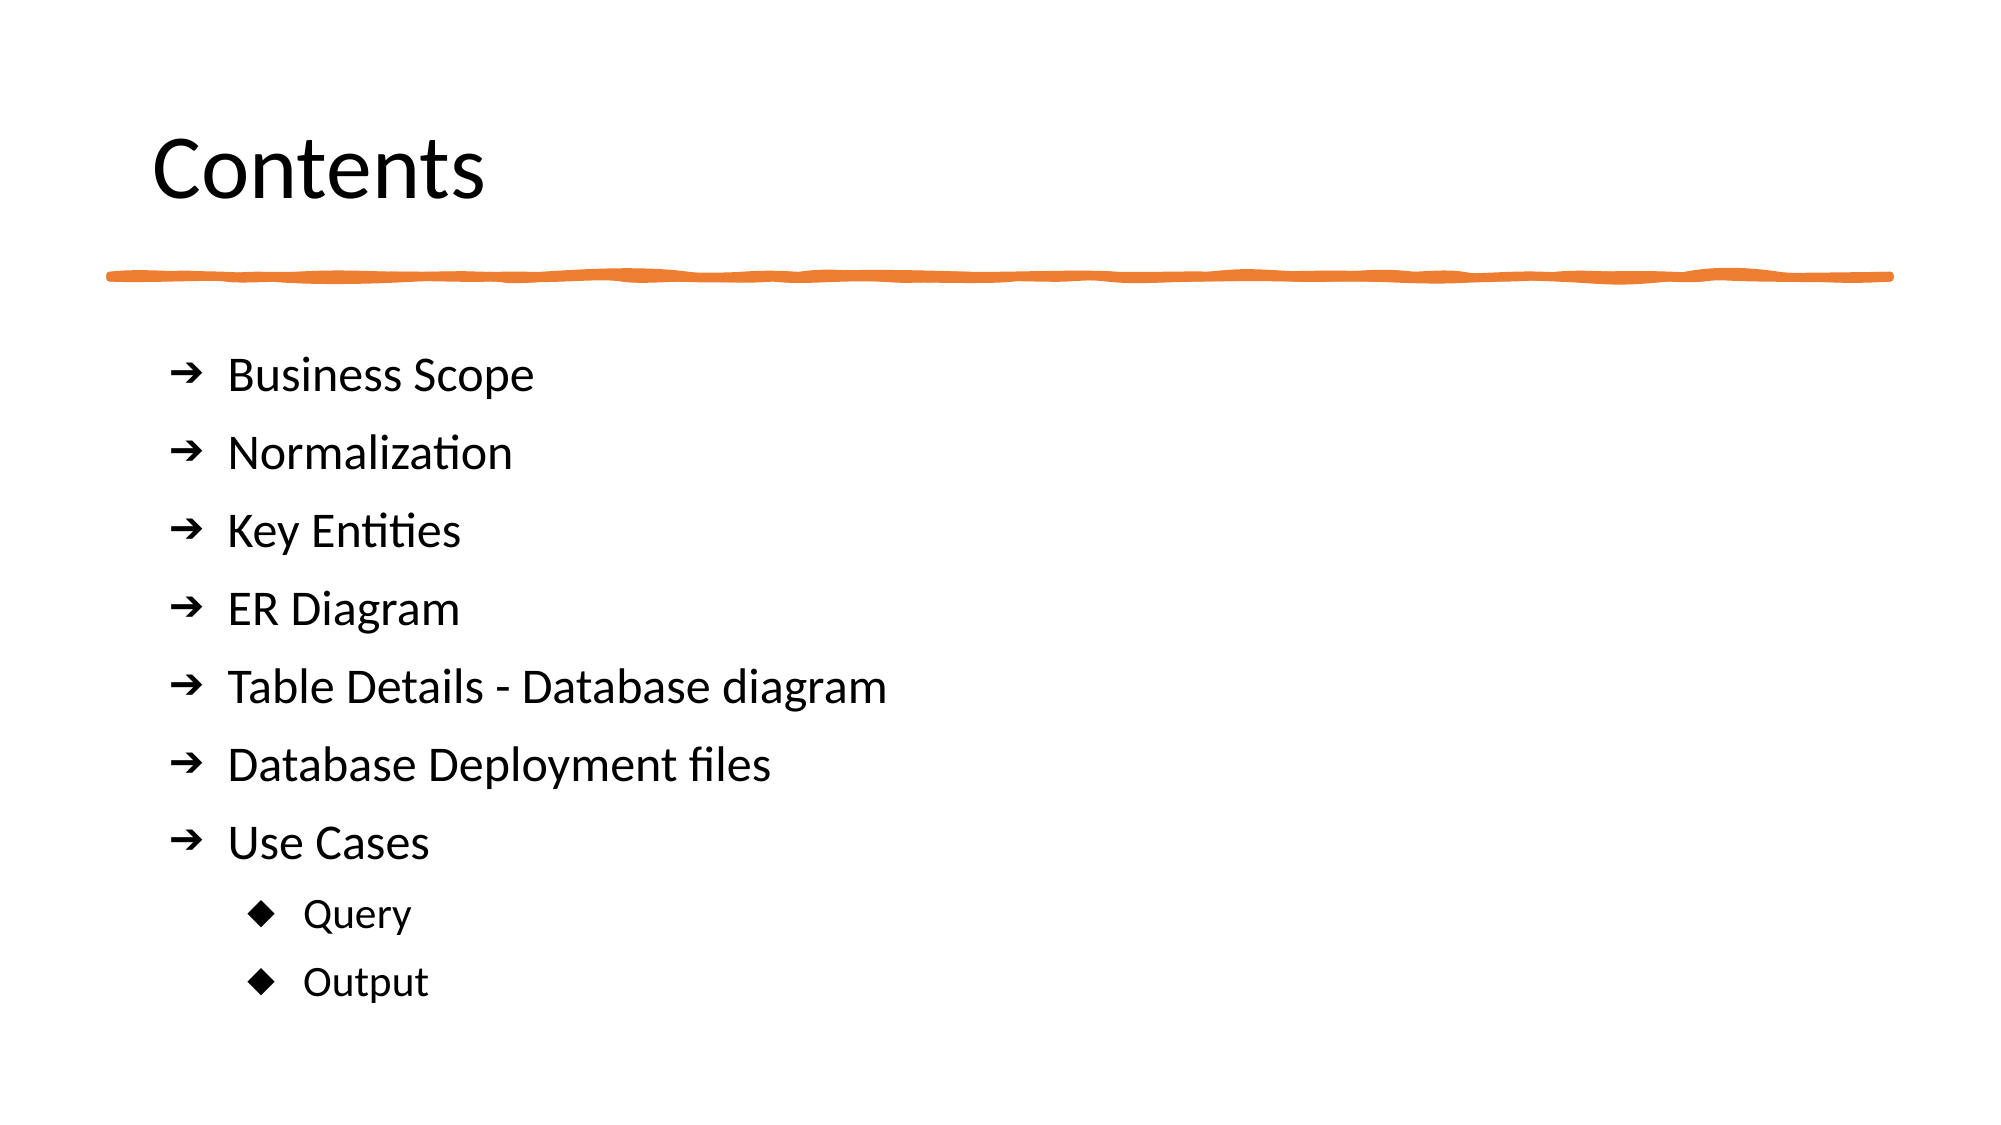

# Contents

Business Scope
Normalization
Key Entities
ER Diagram
Table Details - Database diagram
Database Deployment files
Use Cases
Query
Output